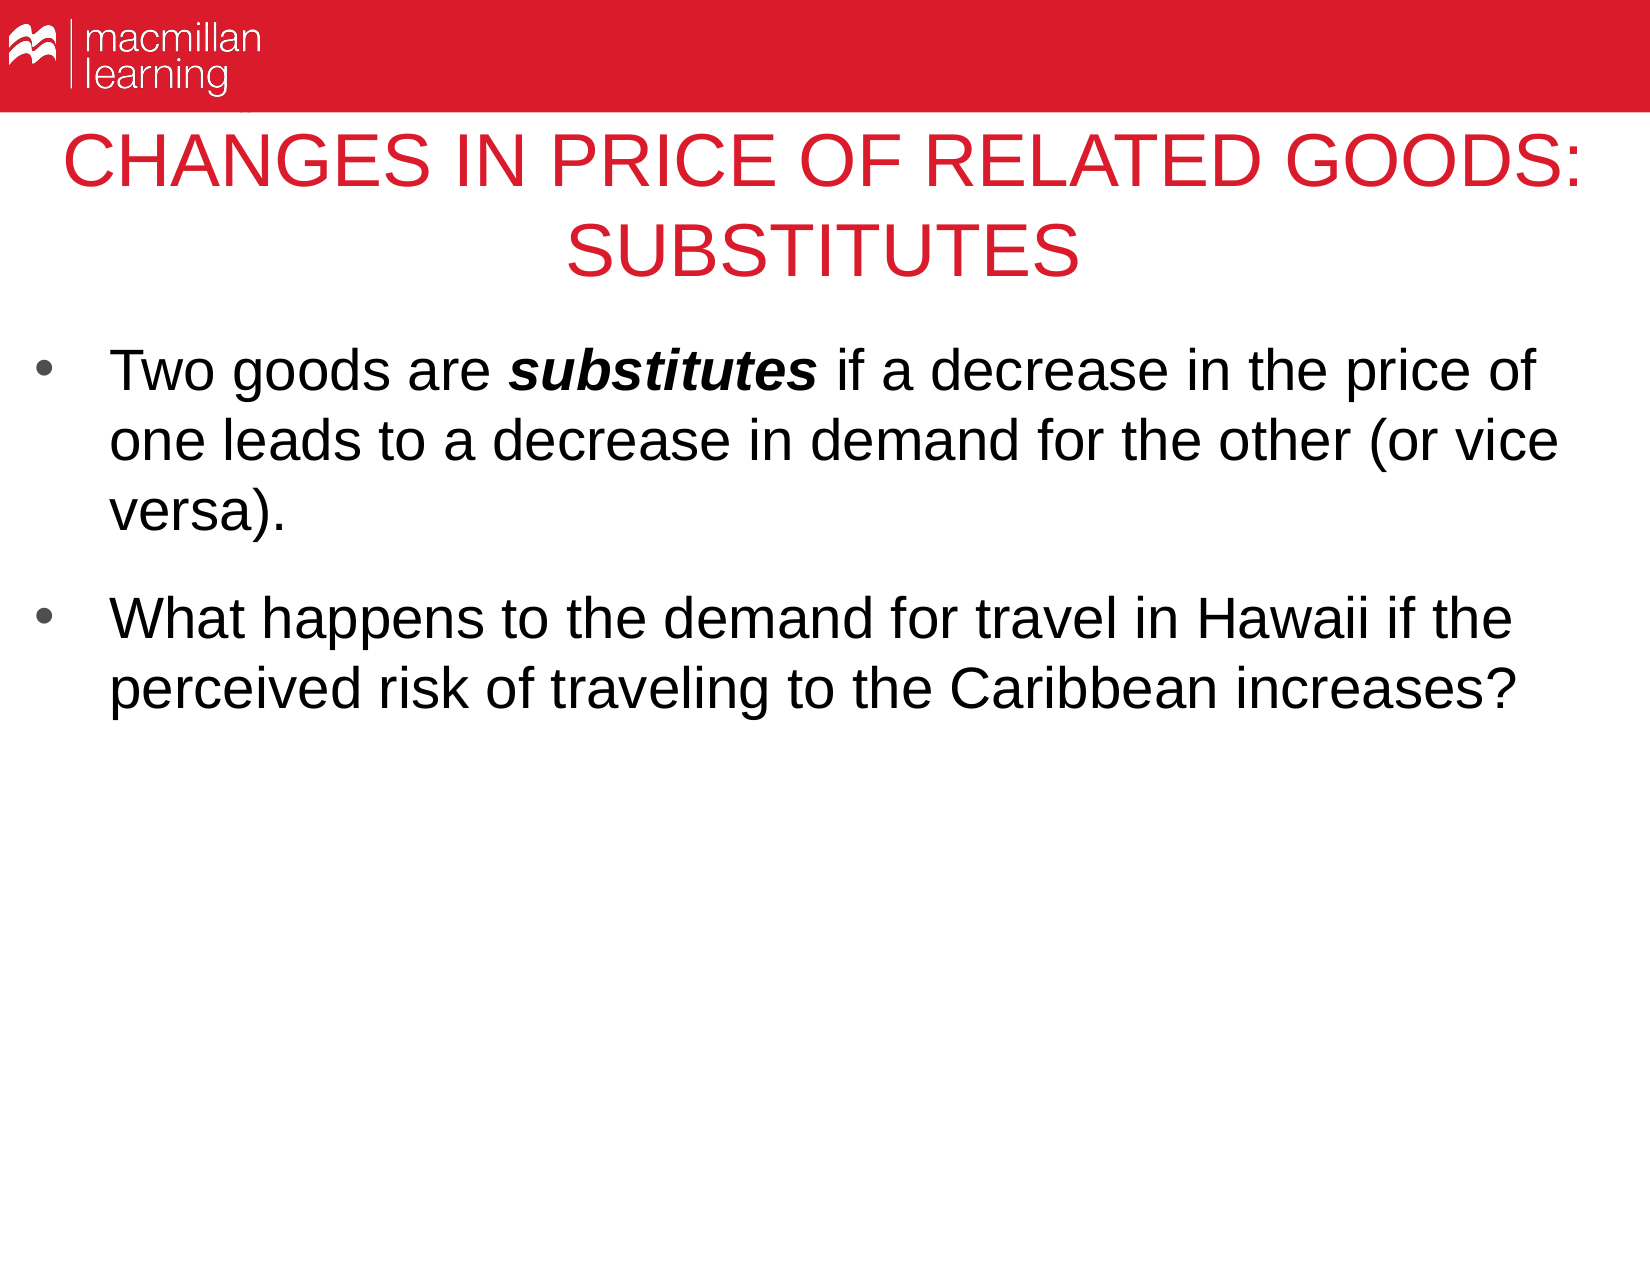

# CHANGES IN PRICE OF RELATED GOODS: SUBSTITUTES
Two goods are substitutes if a decrease in the price of one leads to a decrease in demand for the other (or vice versa).
What happens to the demand for travel in Hawaii if the perceived risk of traveling to the Caribbean increases?